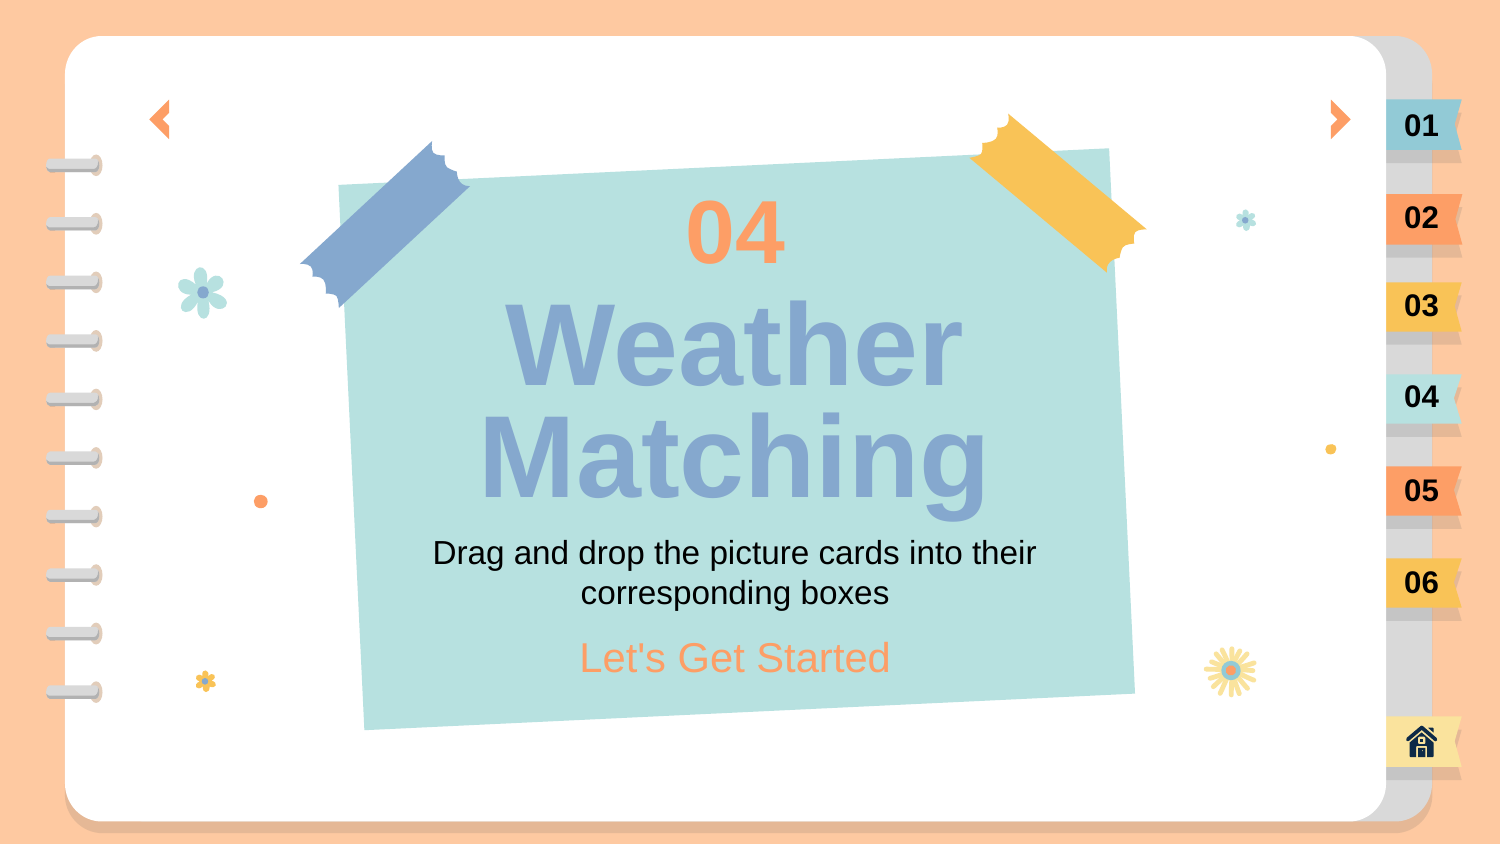

01

04
02
03
# Weather Matching
04
05
Drag and drop the picture cards into their corresponding boxes
06
Let's Get Started